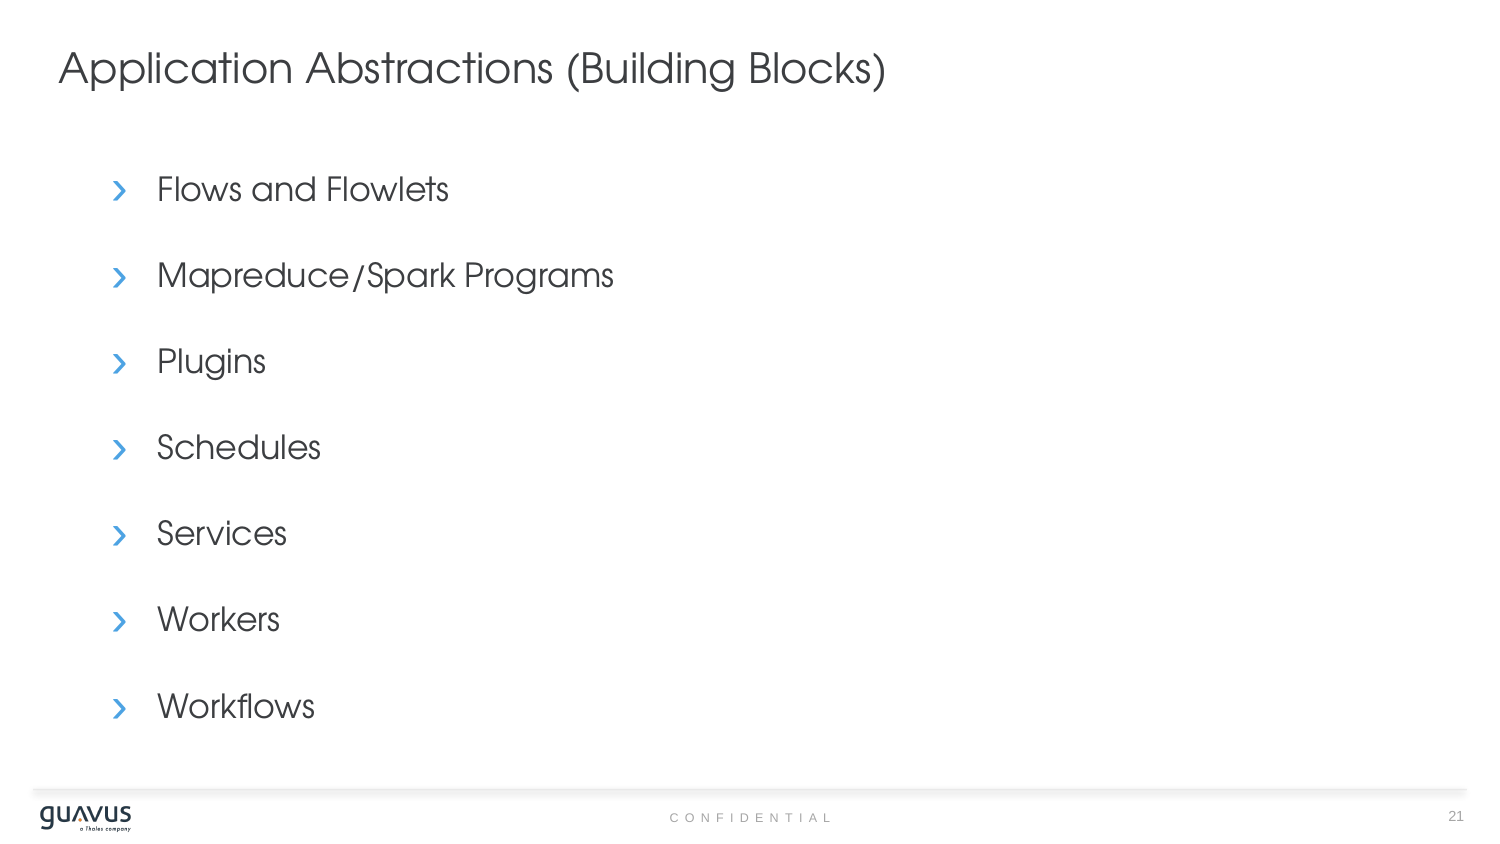

# Application Abstractions (Building Blocks)
Flows and Flowlets
Mapreduce/Spark Programs
Plugins
Schedules
Services
Workers
Workflows